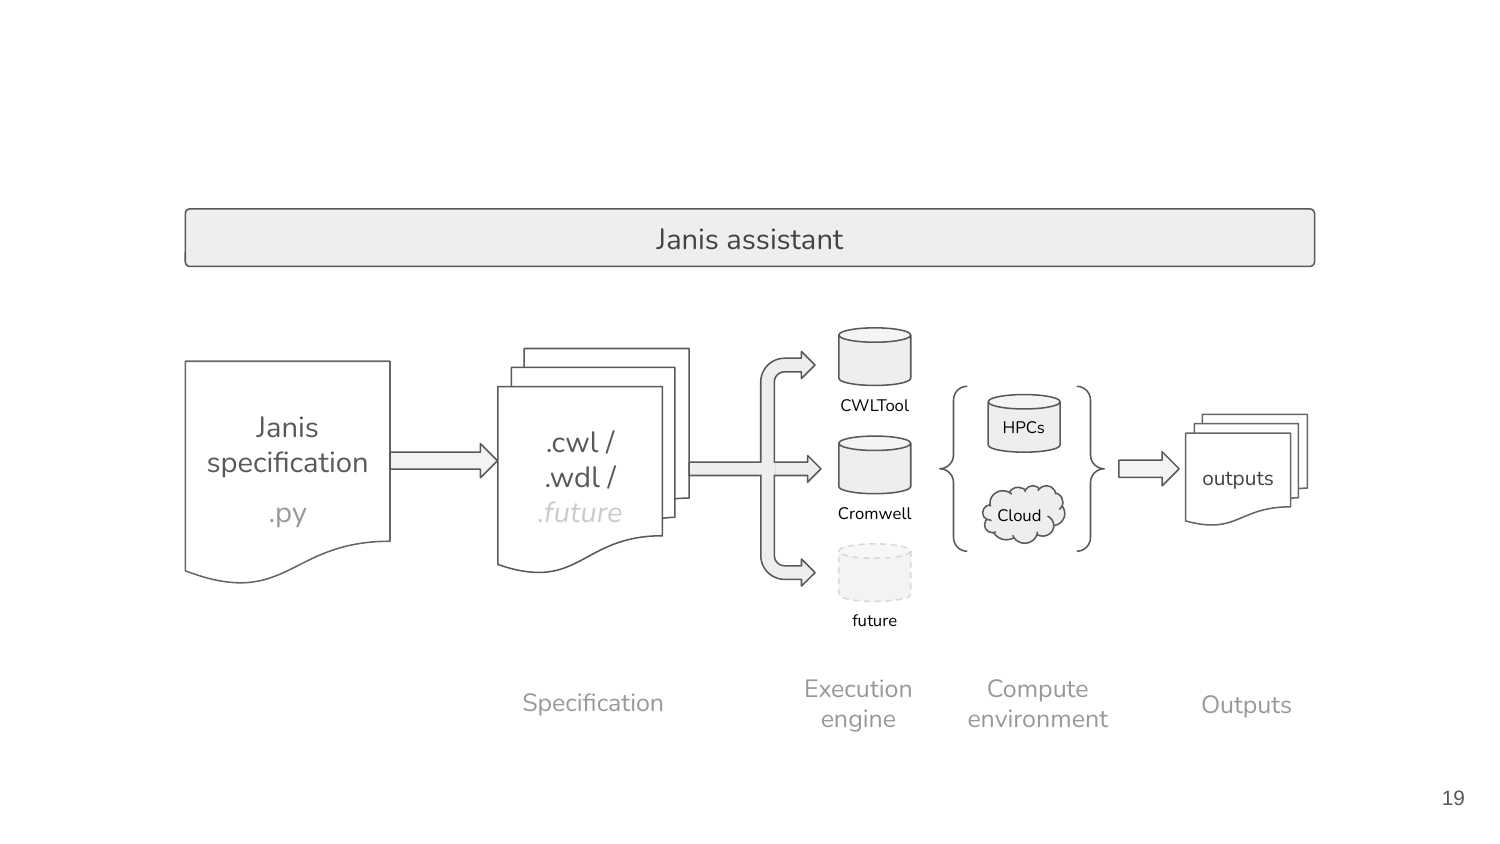

Janis assistant

CWLTool
.cwl /
.wdl /
.future

Janis specification
.py

HPCs

outputs

Cromwell

Cloud

future
Execution engine
Compute environment
Specification
Outputs

19